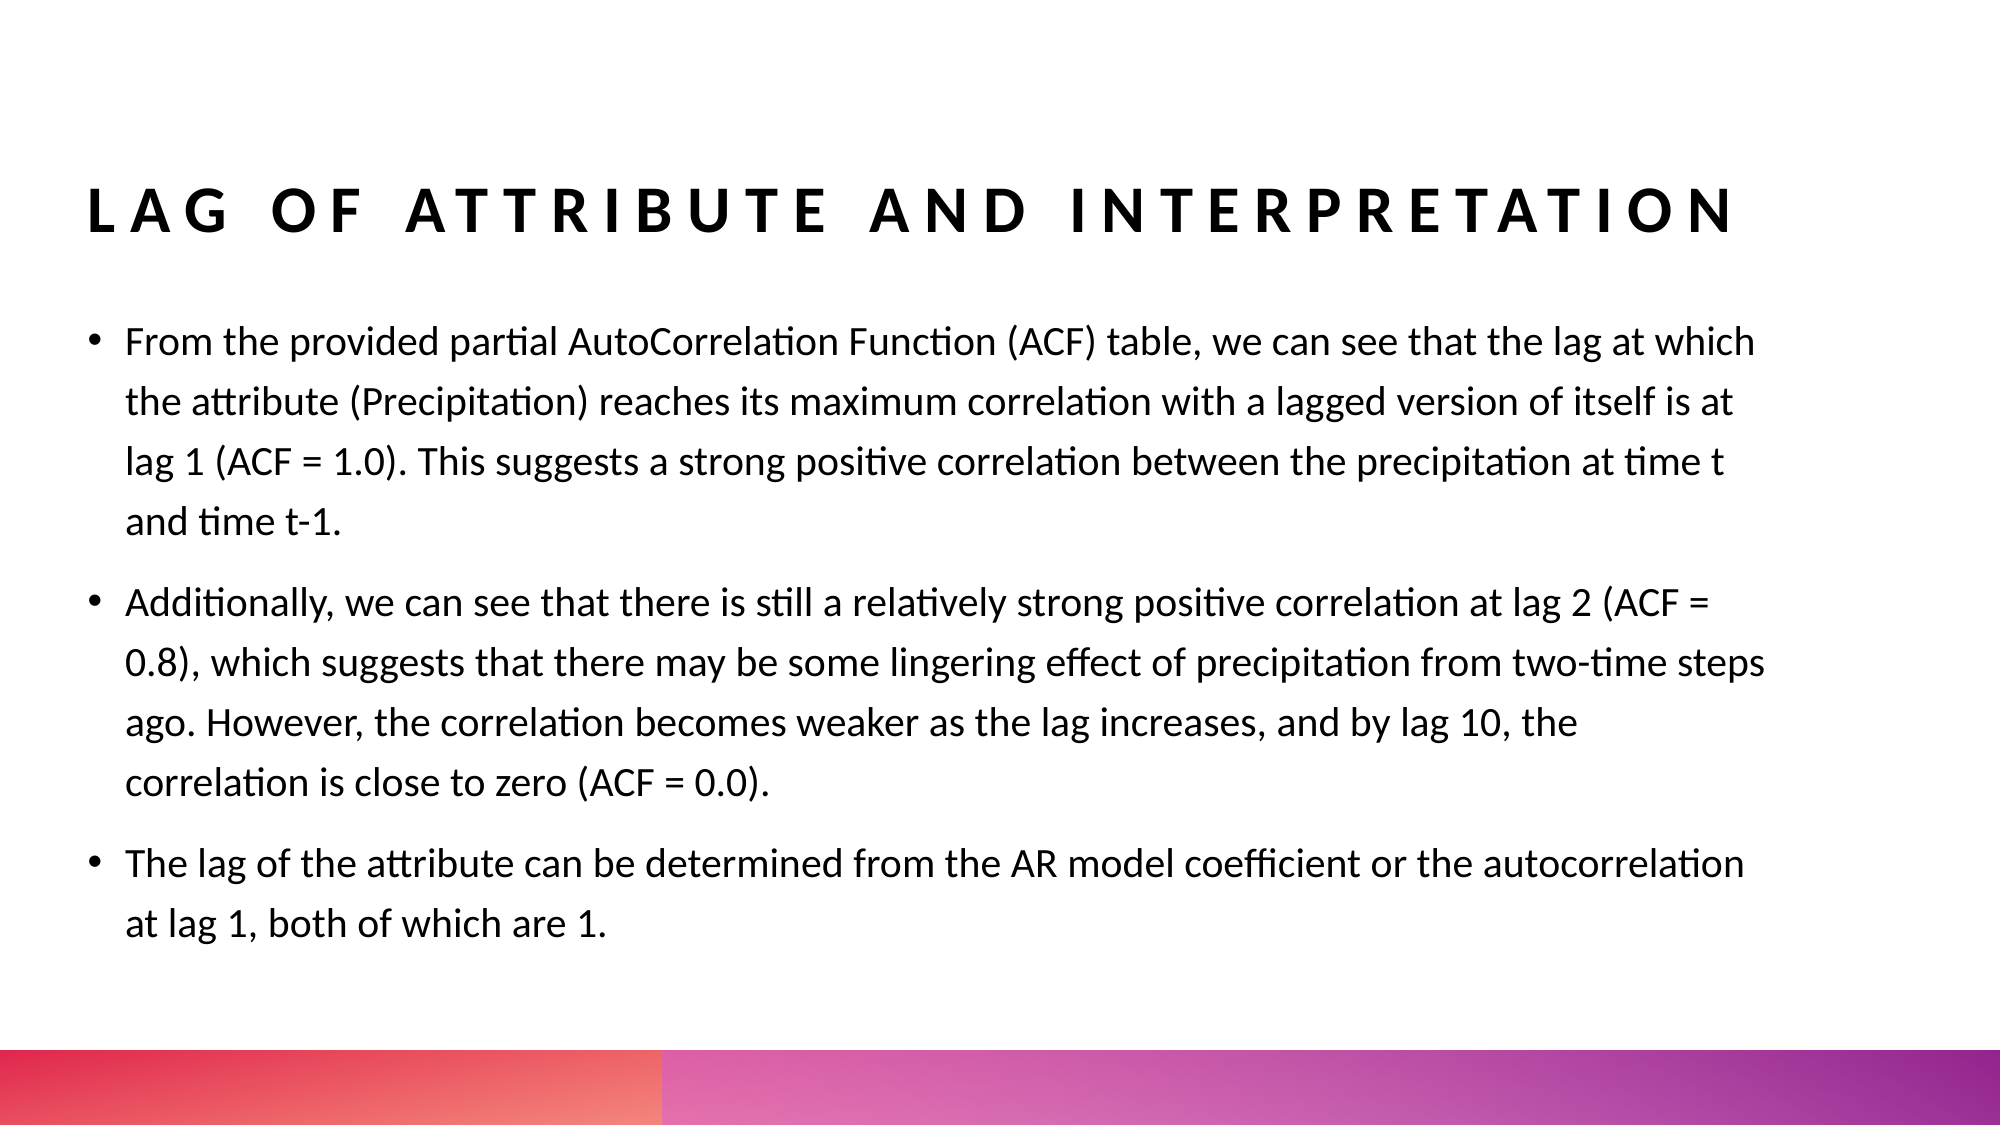

# Lag of Attribute and Interpretation
From the provided partial AutoCorrelation Function (ACF) table, we can see that the lag at which the attribute (Precipitation) reaches its maximum correlation with a lagged version of itself is at lag 1 (ACF = 1.0). This suggests a strong positive correlation between the precipitation at time t and time t-1.
Additionally, we can see that there is still a relatively strong positive correlation at lag 2 (ACF = 0.8), which suggests that there may be some lingering effect of precipitation from two-time steps ago. However, the correlation becomes weaker as the lag increases, and by lag 10, the correlation is close to zero (ACF = 0.0).
The lag of the attribute can be determined from the AR model coefficient or the autocorrelation at lag 1, both of which are 1.